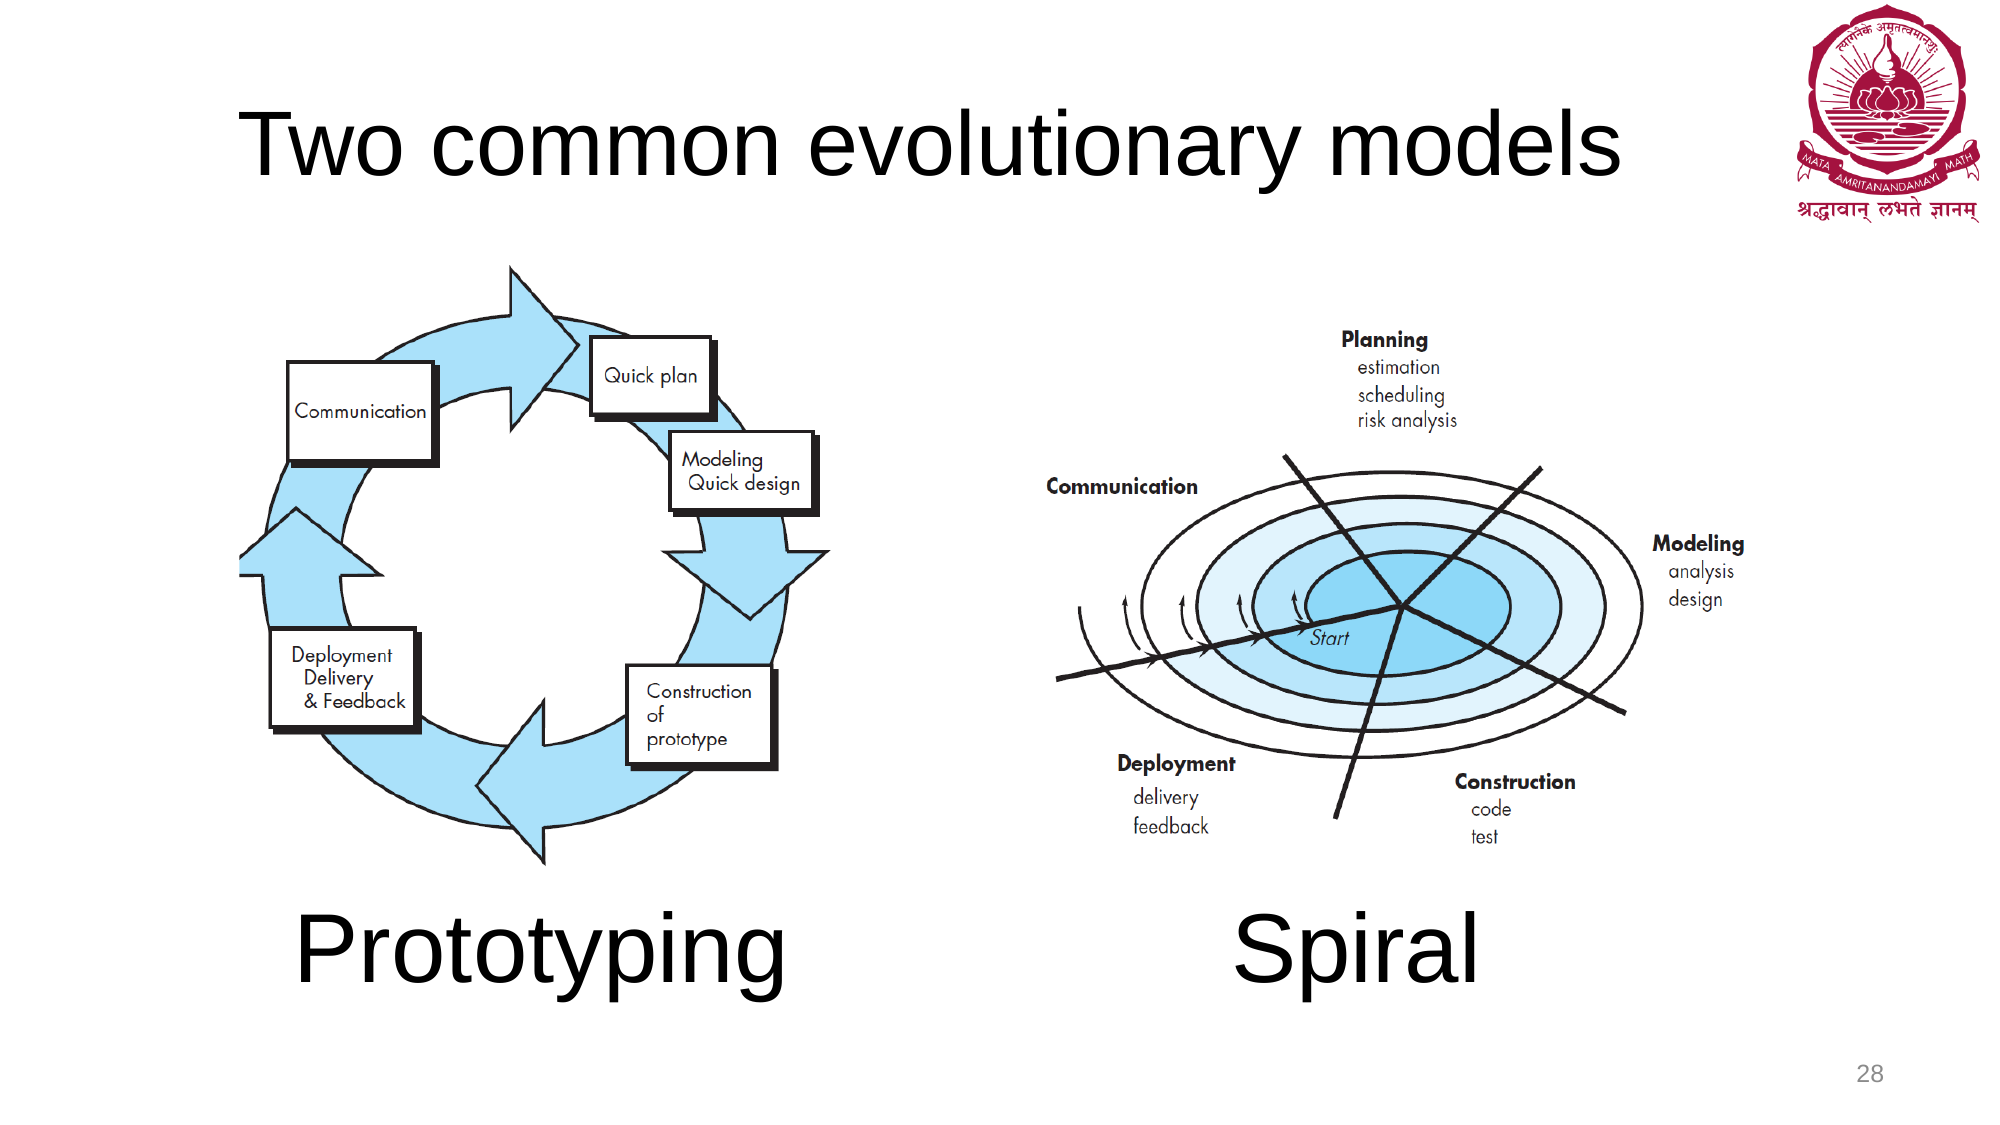

# Two common evolutionary models

Prototyping
Spiral

28